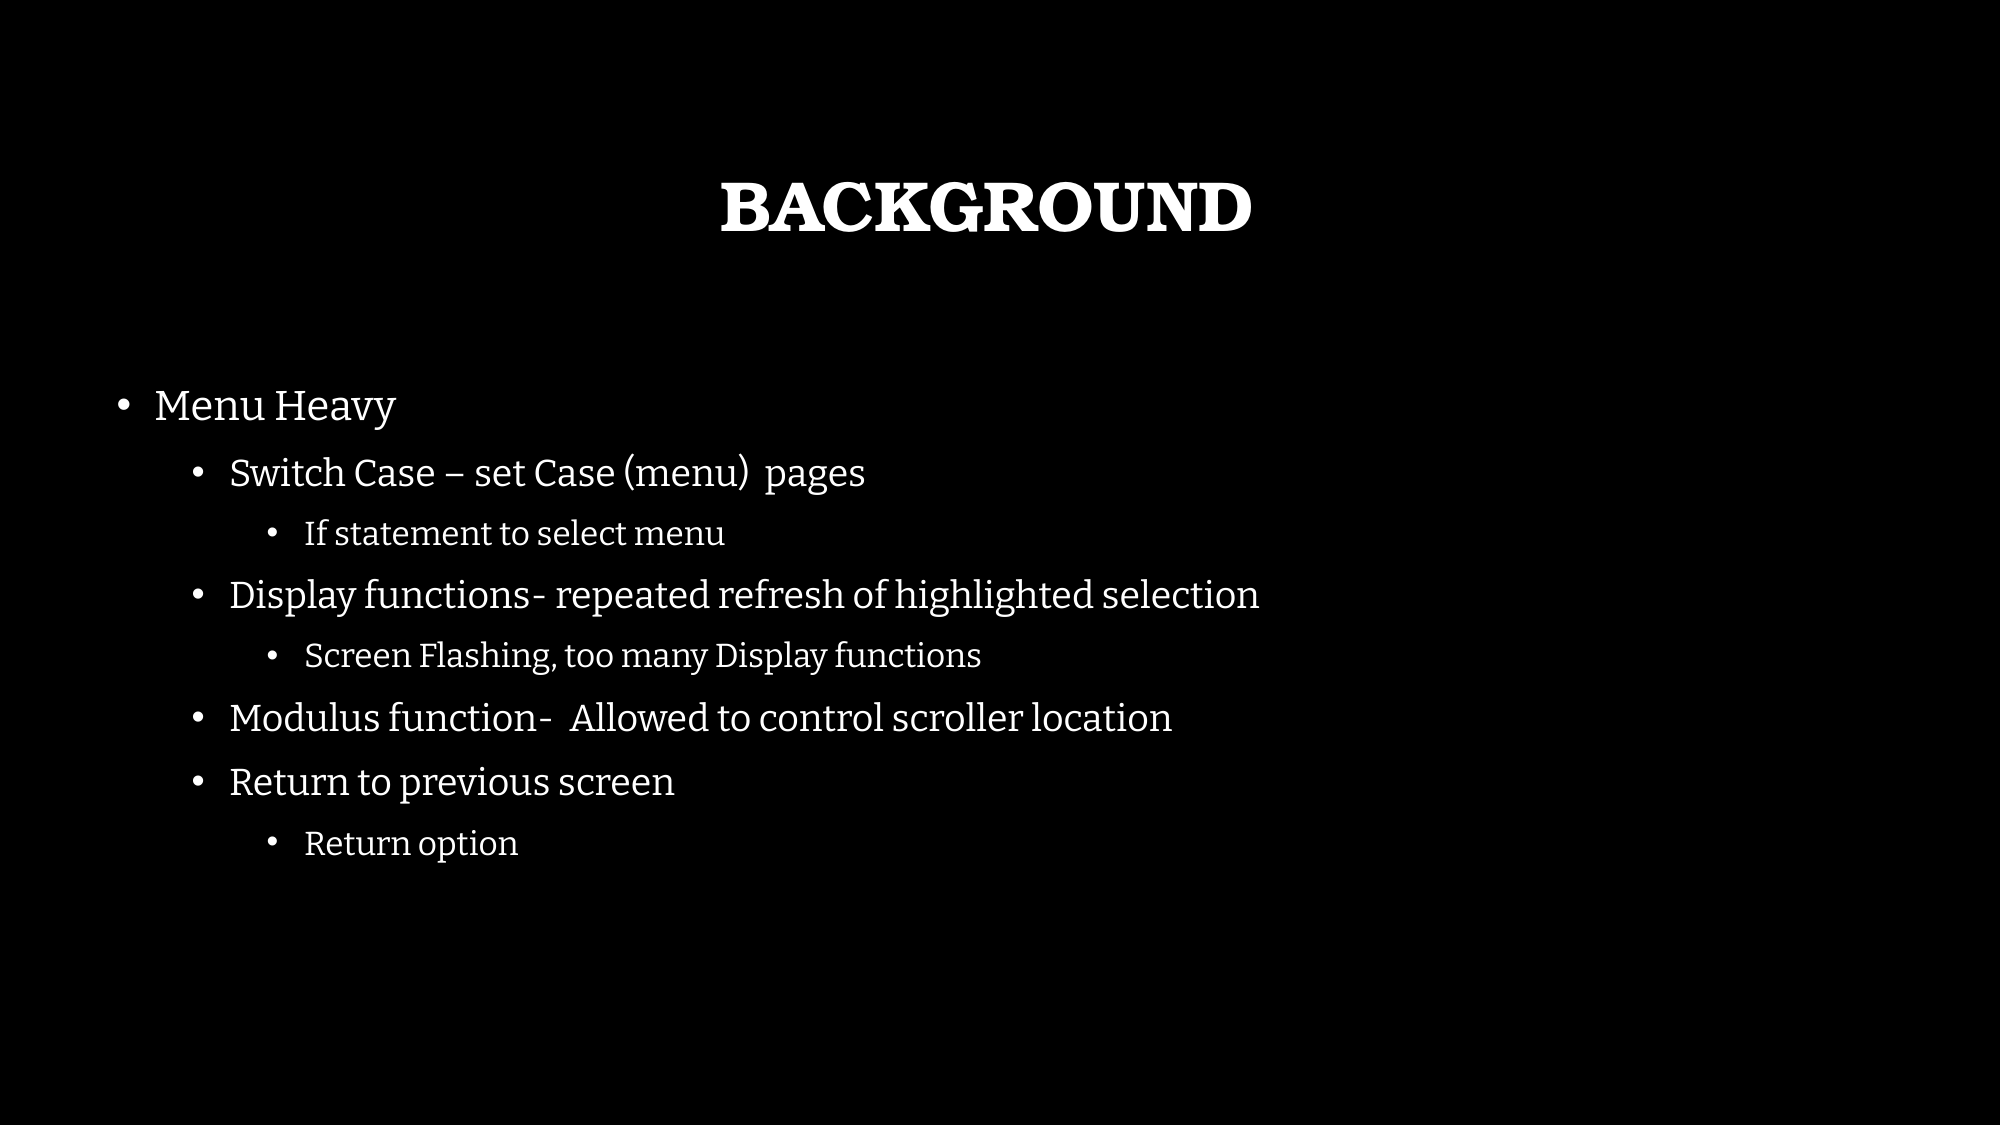

# Background
Menu Heavy
Switch Case – set Case (menu)  pages
If statement to select menu
Display functions- repeated refresh of highlighted selection
Screen Flashing, too many Display functions
Modulus function-  Allowed to control scroller location
Return to previous screen
Return option